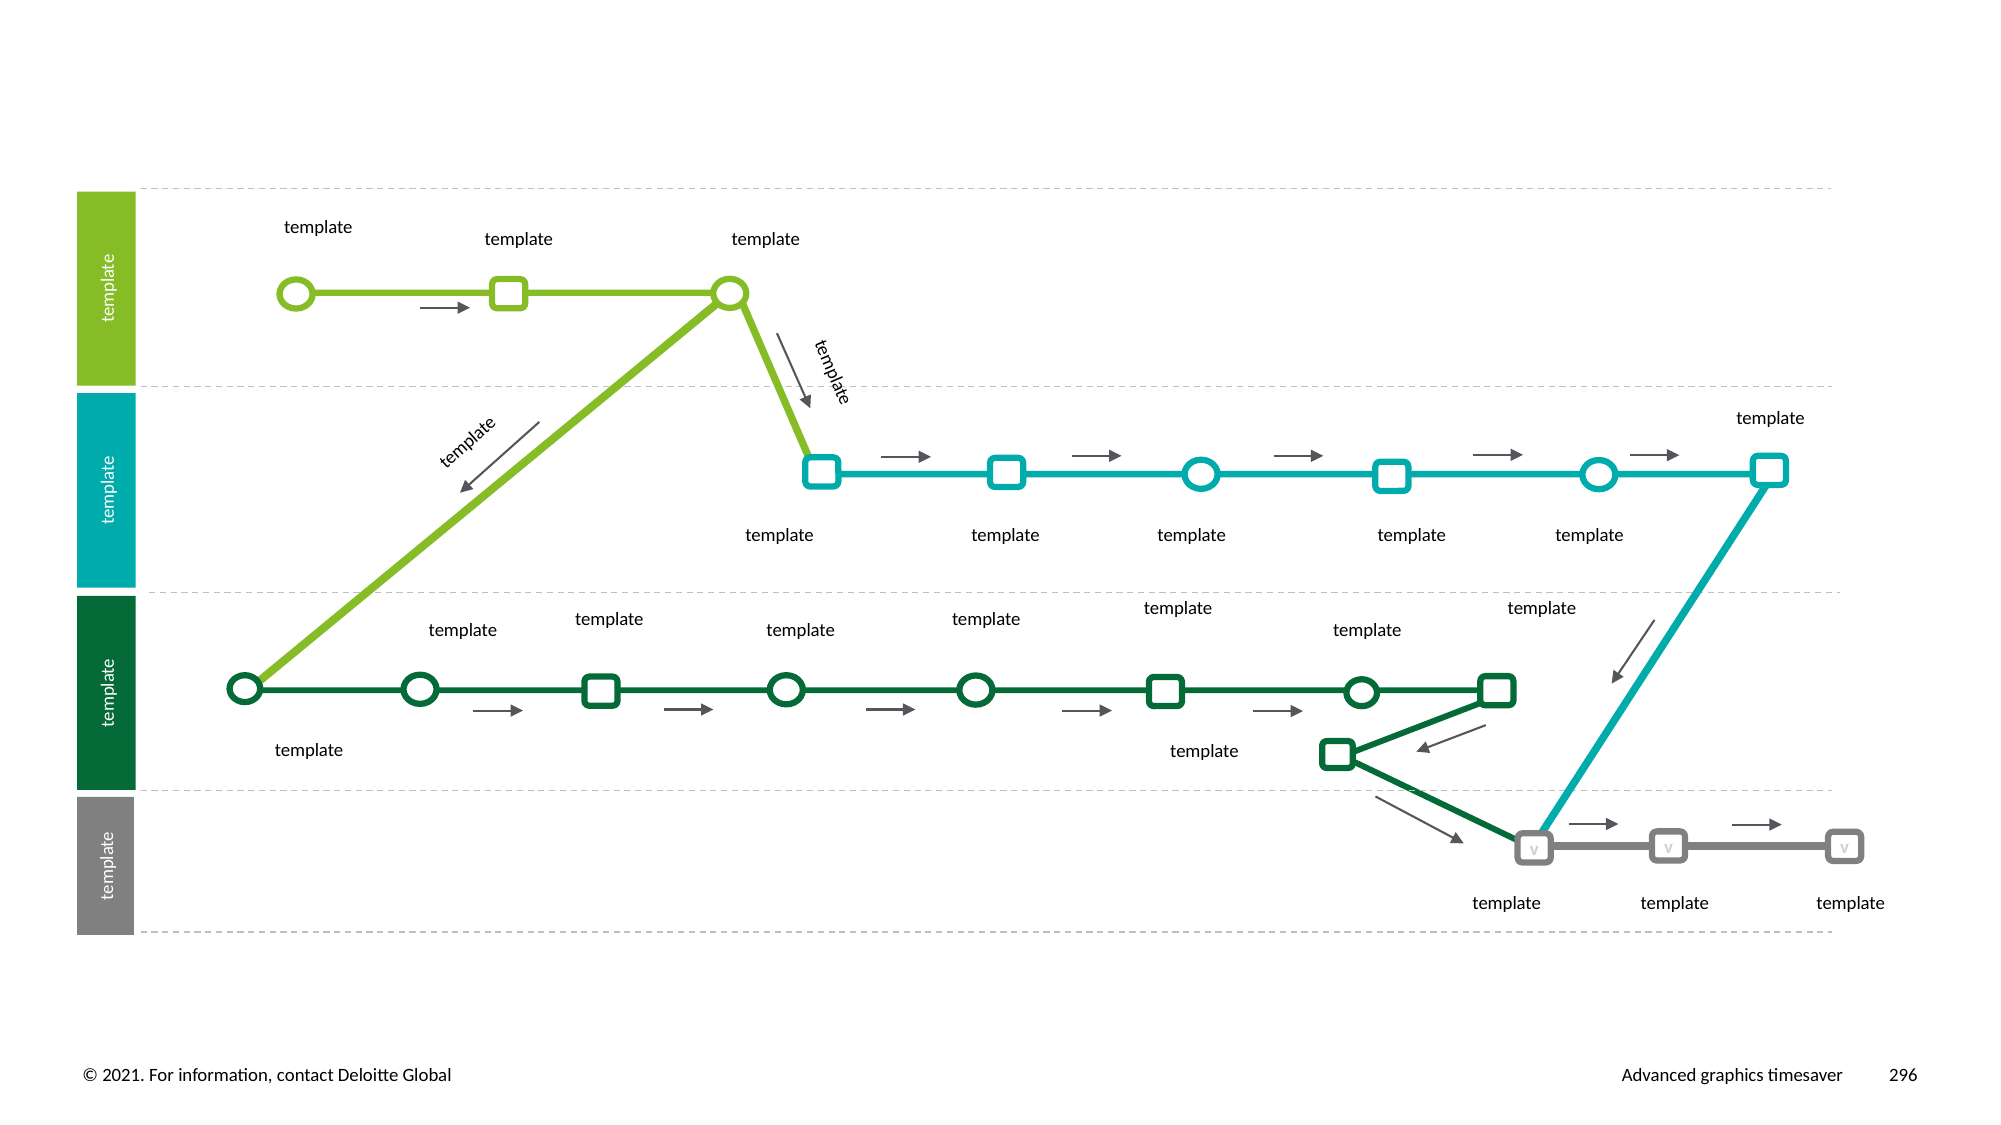

template
template
template
template

template

template
template
template

template
template
template
template
template
template
template
template
template
template
template
template
template

template
template

template

v
v
v

template
template
template